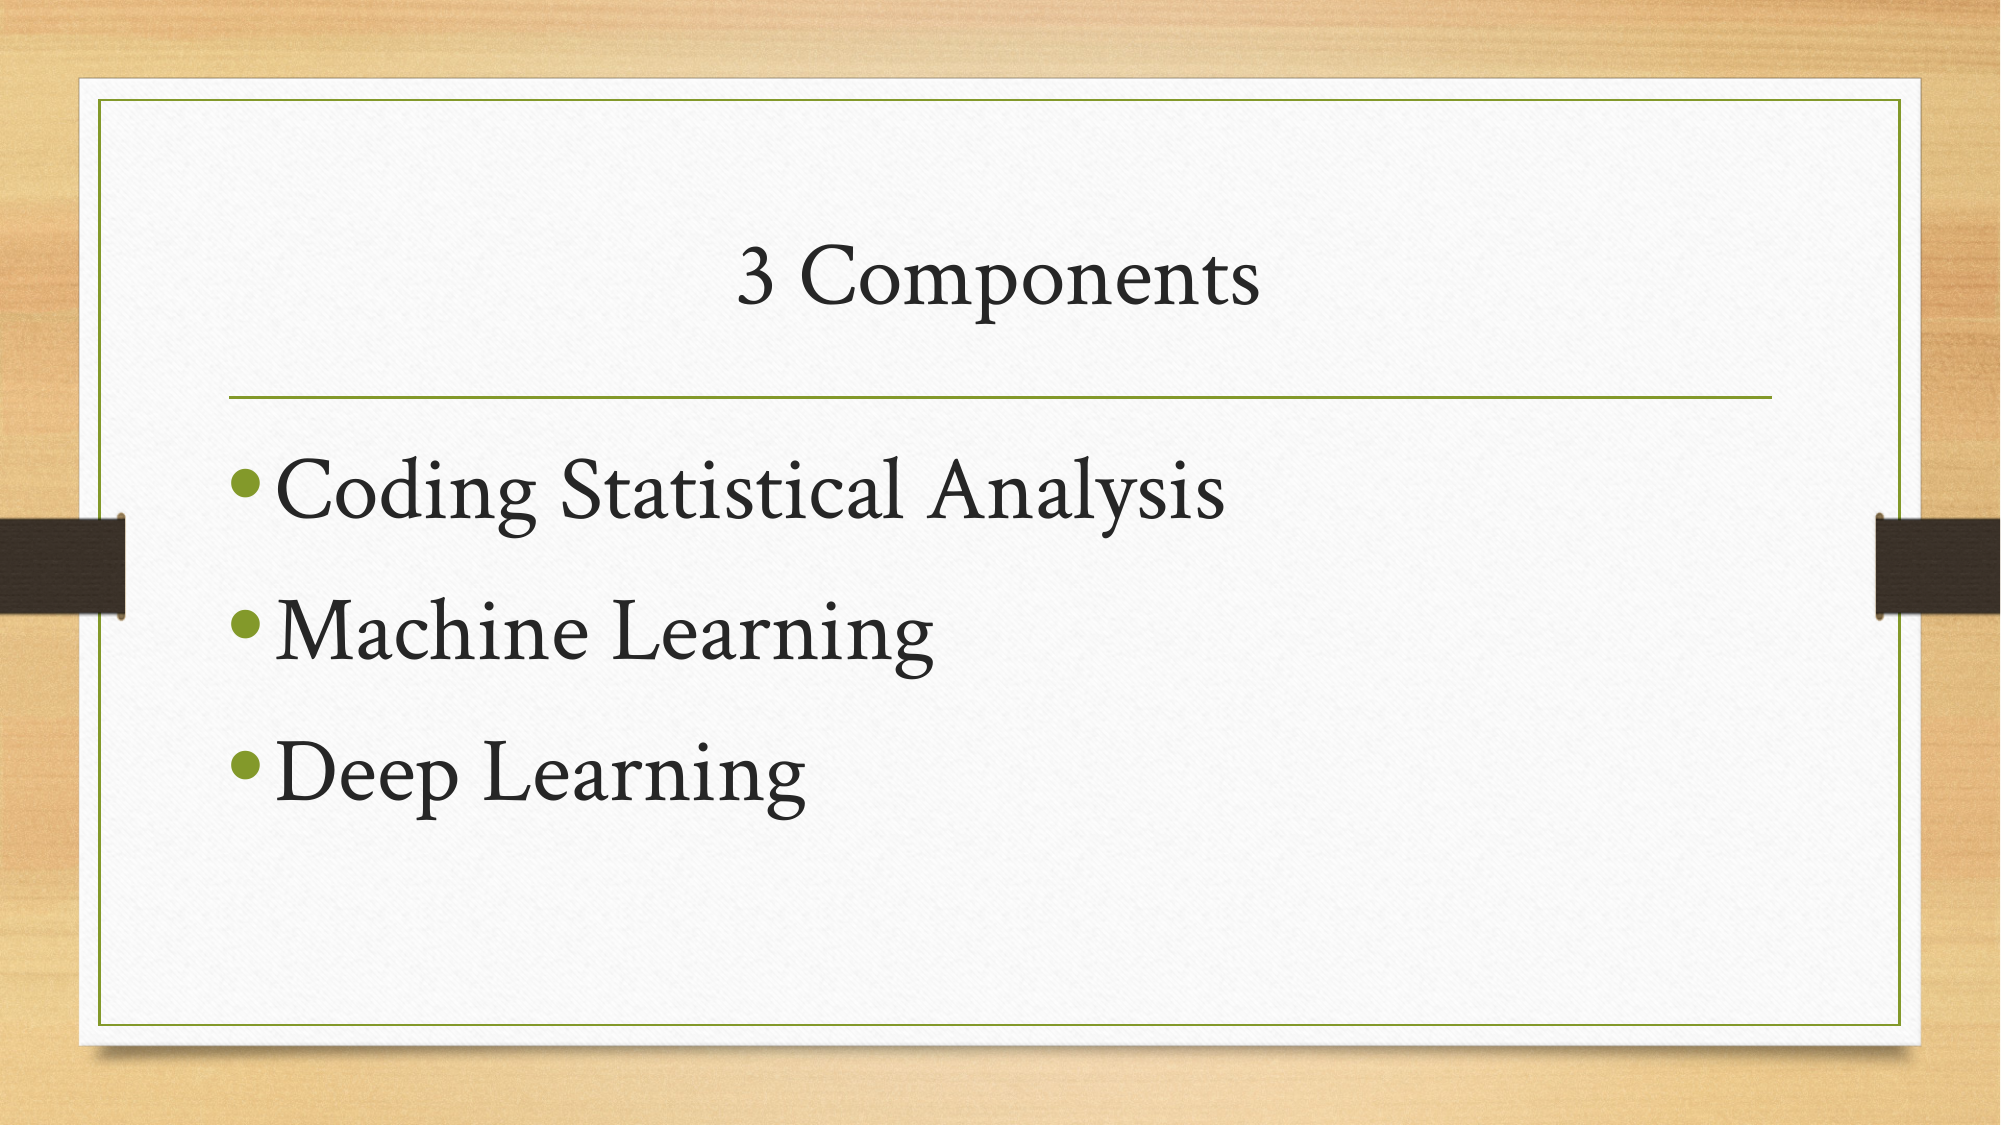

# 3 Components
Coding Statistical Analysis
Machine Learning
Deep Learning